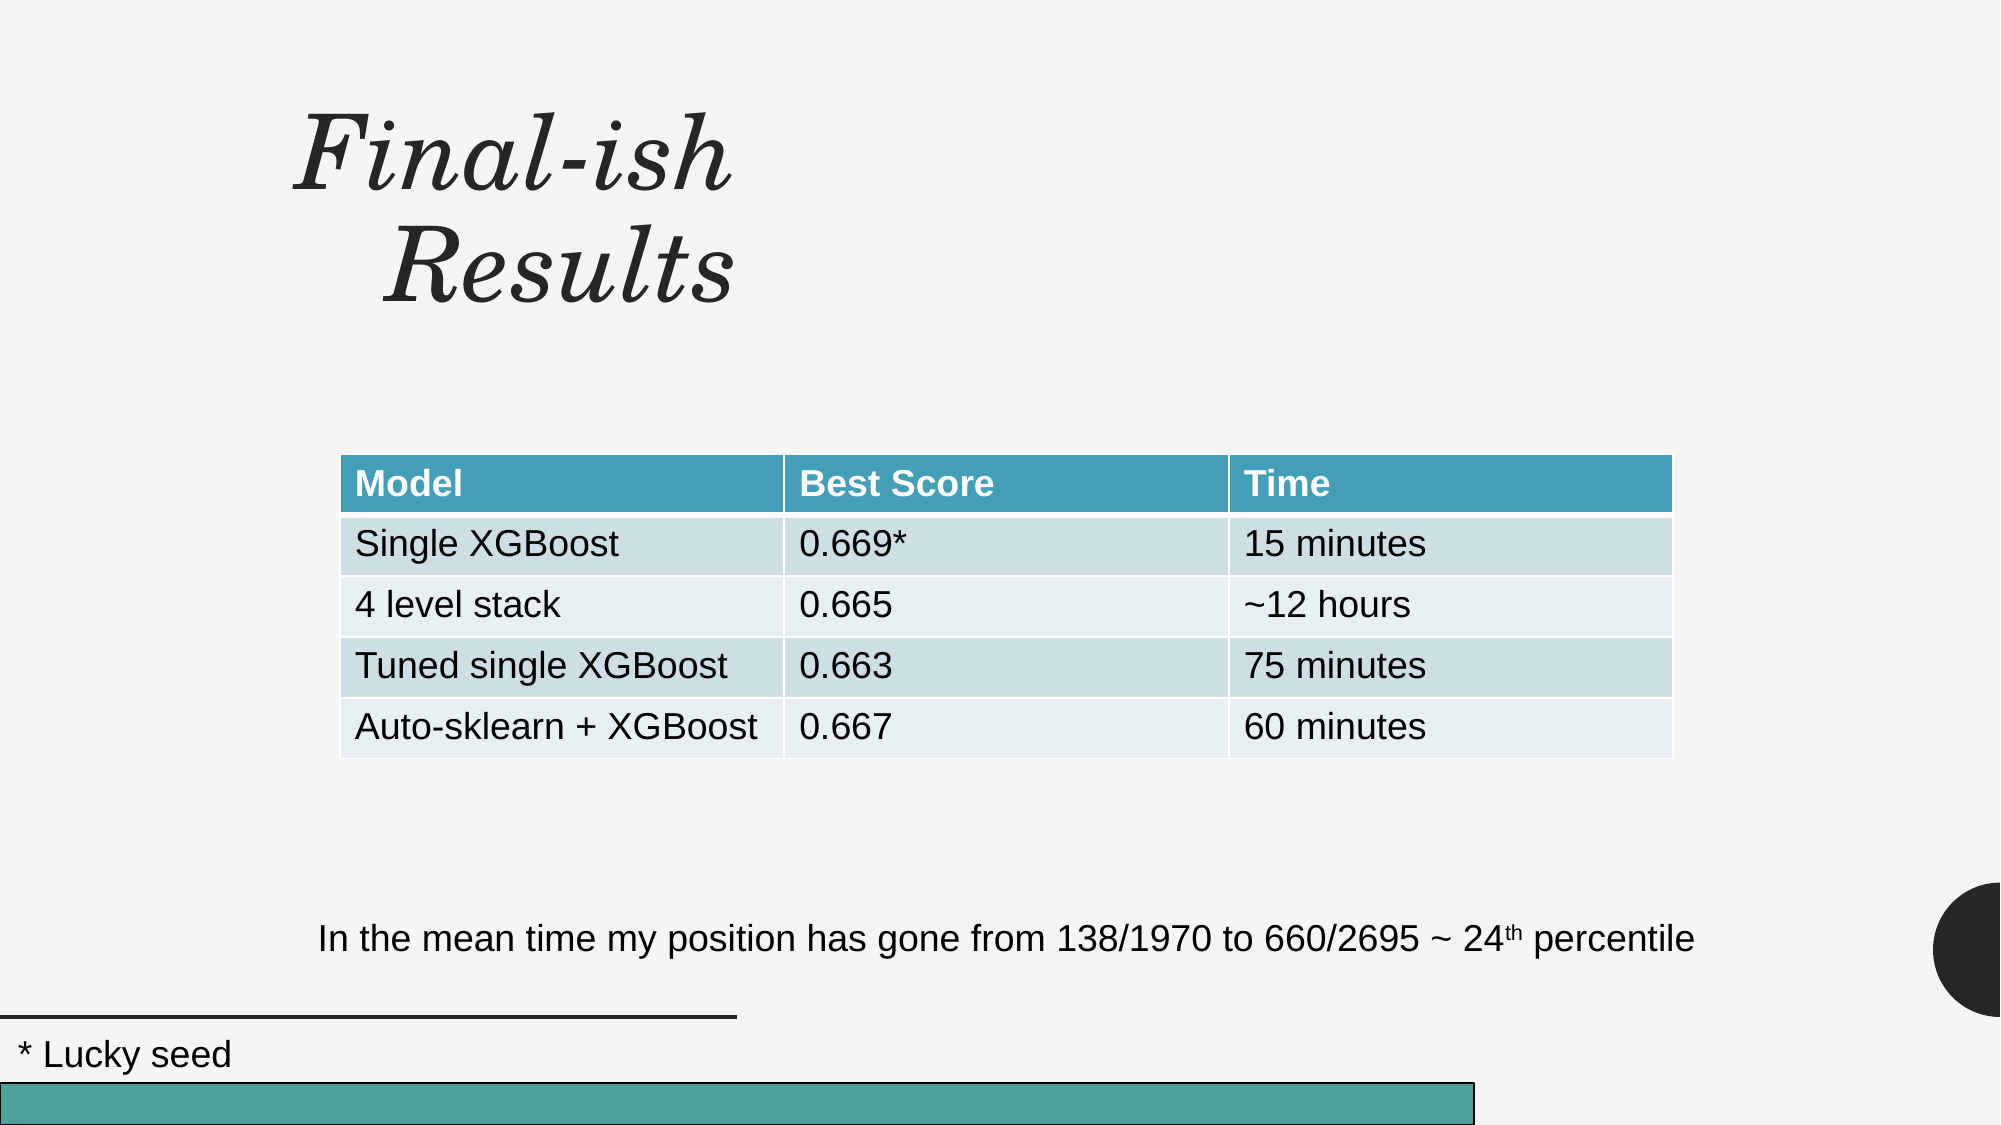

# Final-ish Results
| Model | Best Score | Time |
| --- | --- | --- |
| Single XGBoost | 0.669\* | 15 minutes |
| 4 level stack | 0.665 | ~12 hours |
| Tuned single XGBoost | 0.663 | 75 minutes |
| Auto-sklearn + XGBoost | 0.667 | 60 minutes |
In the mean time my position has gone from 138/1970 to 660/2695 ~ 24th percentile
* Lucky seed